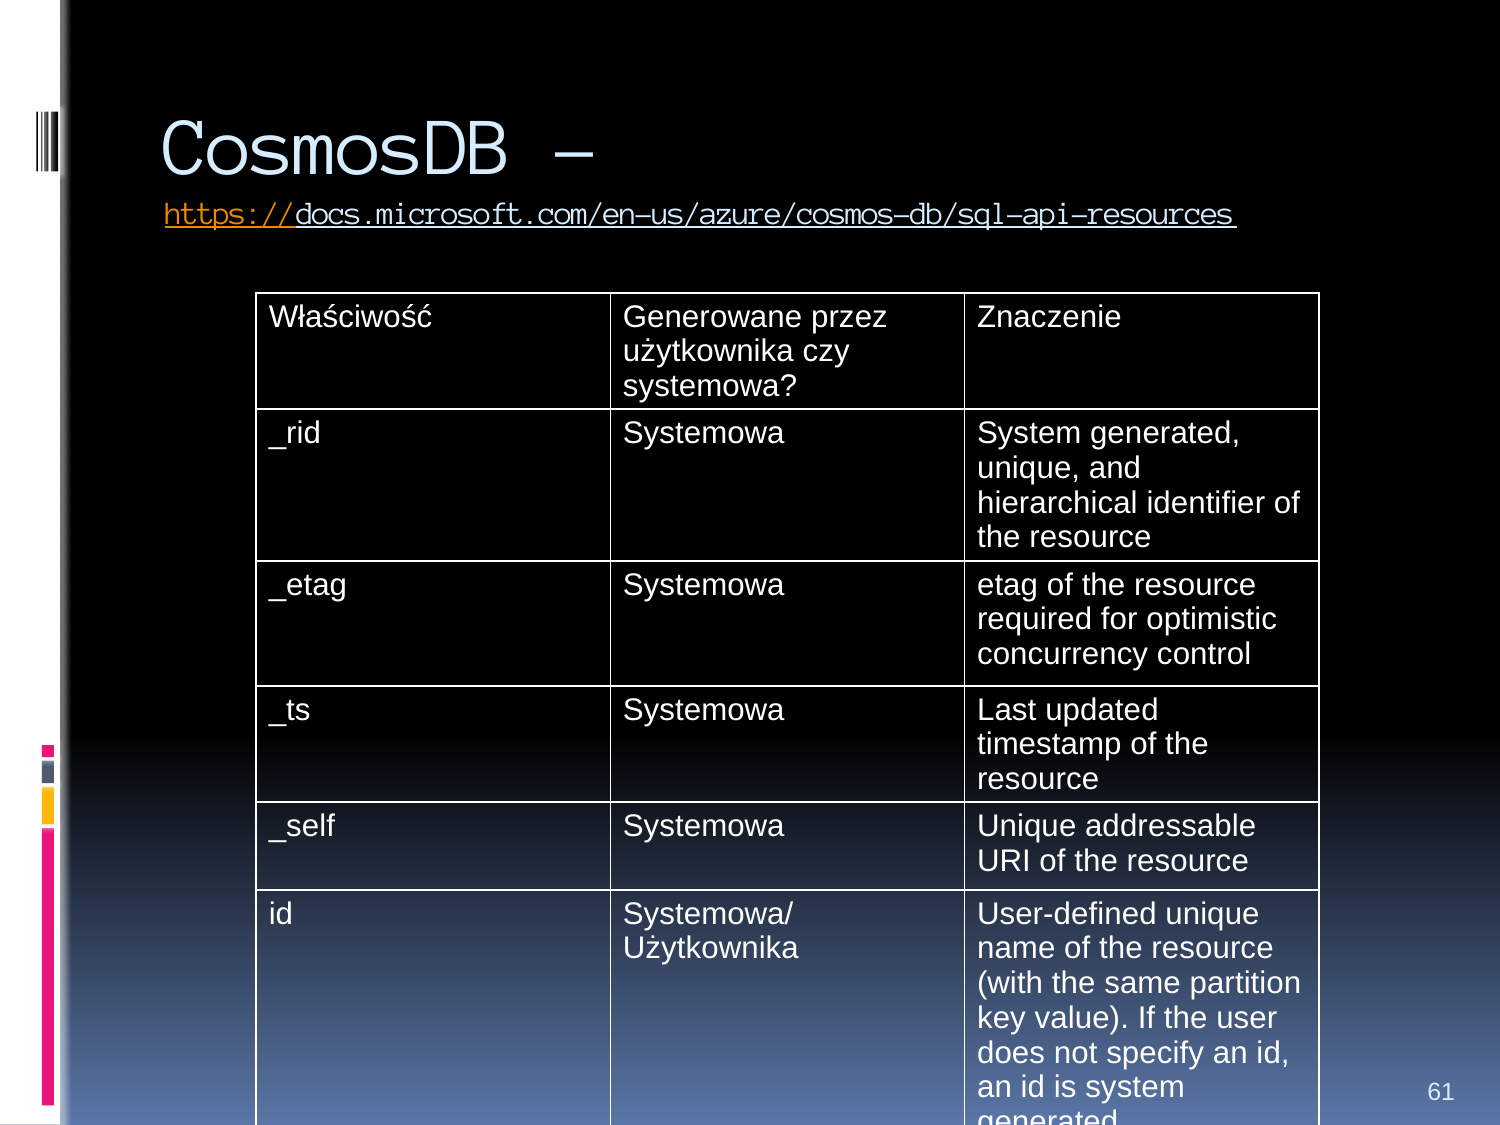

# CosmosDB – https://docs.microsoft.com/en-us/azure/cosmos-db/sql-api-resources
| Właściwość | Generowane przez użytkownika czy systemowa? | Znaczenie |
| --- | --- | --- |
| \_rid | Systemowa | System generated, unique, and hierarchical identifier of the resource |
| \_etag | Systemowa | etag of the resource required for optimistic concurrency control |
| \_ts | Systemowa | Last updated timestamp of the resource |
| \_self | Systemowa | Unique addressable URI of the resource |
| id | Systemowa/Użytkownika | User-defined unique name of the resource (with the same partition key value). If the user does not specify an id, an id is system generated |
61